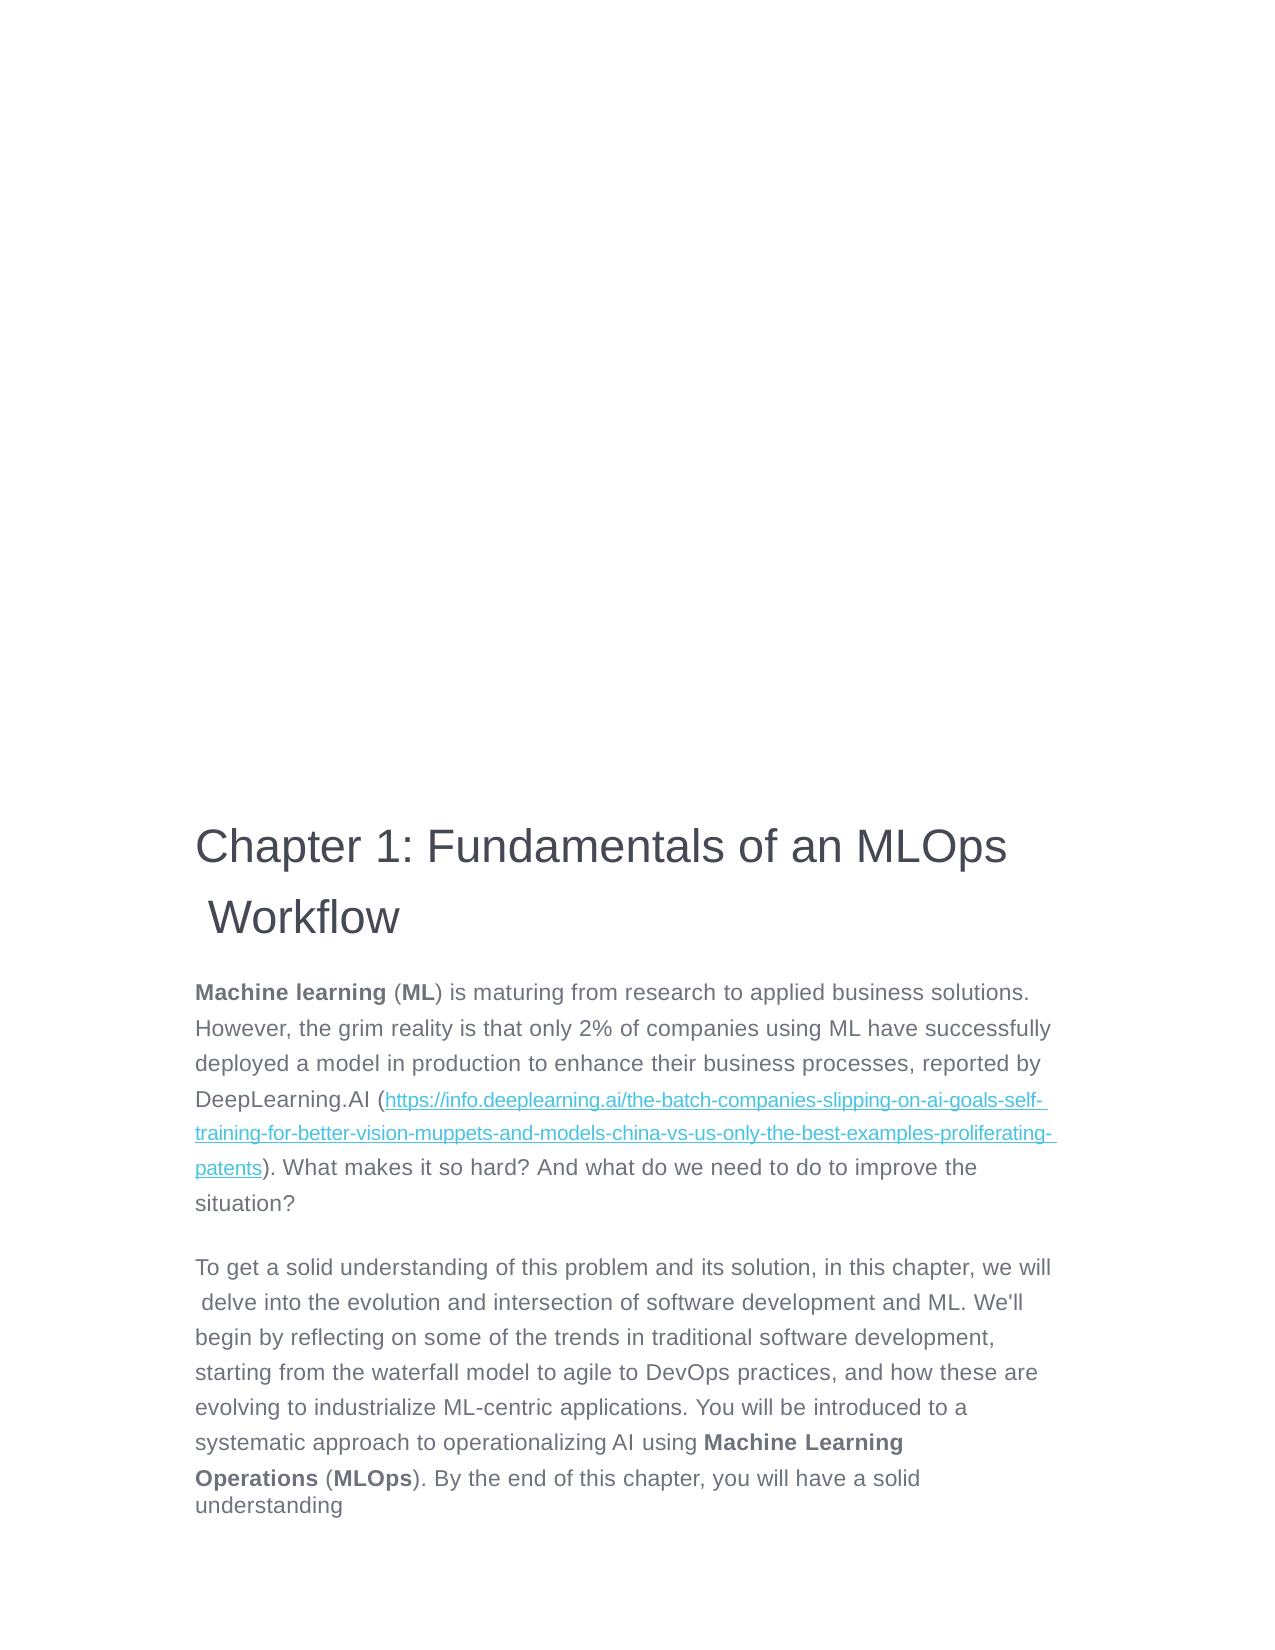

Chapter 1: Fundamentals of an MLOps  Workflow
Machine learning (ML) is maturing from research to applied business solutions.  However, the grim reality is that only 2% of companies using ML have successfully  deployed a model in production to enhance their business processes, reported by  DeepLearning.AI (https://info.deeplearning.ai/the-batch-companies-slipping-on-ai-goals-self-  training-for-better-vision-muppets-and-models-china-vs-us-only-the-best-examples-proliferating-  patents). What makes it so hard? And what do we need to do to improve the  situation?

To get a solid understanding of this problem and its solution, in this chapter, we will  delve into the evolution and intersection of software development and ML. We'll  begin by reflecting on some of the trends in traditional software development,  starting from the waterfall model to agile to DevOps practices, and how these are  evolving to industrialize ML-centric applications. You will be introduced to a  systematic approach to operationalizing AI using Machine Learning
Operations (MLOps). By the end of this chapter, you will have a solid understanding